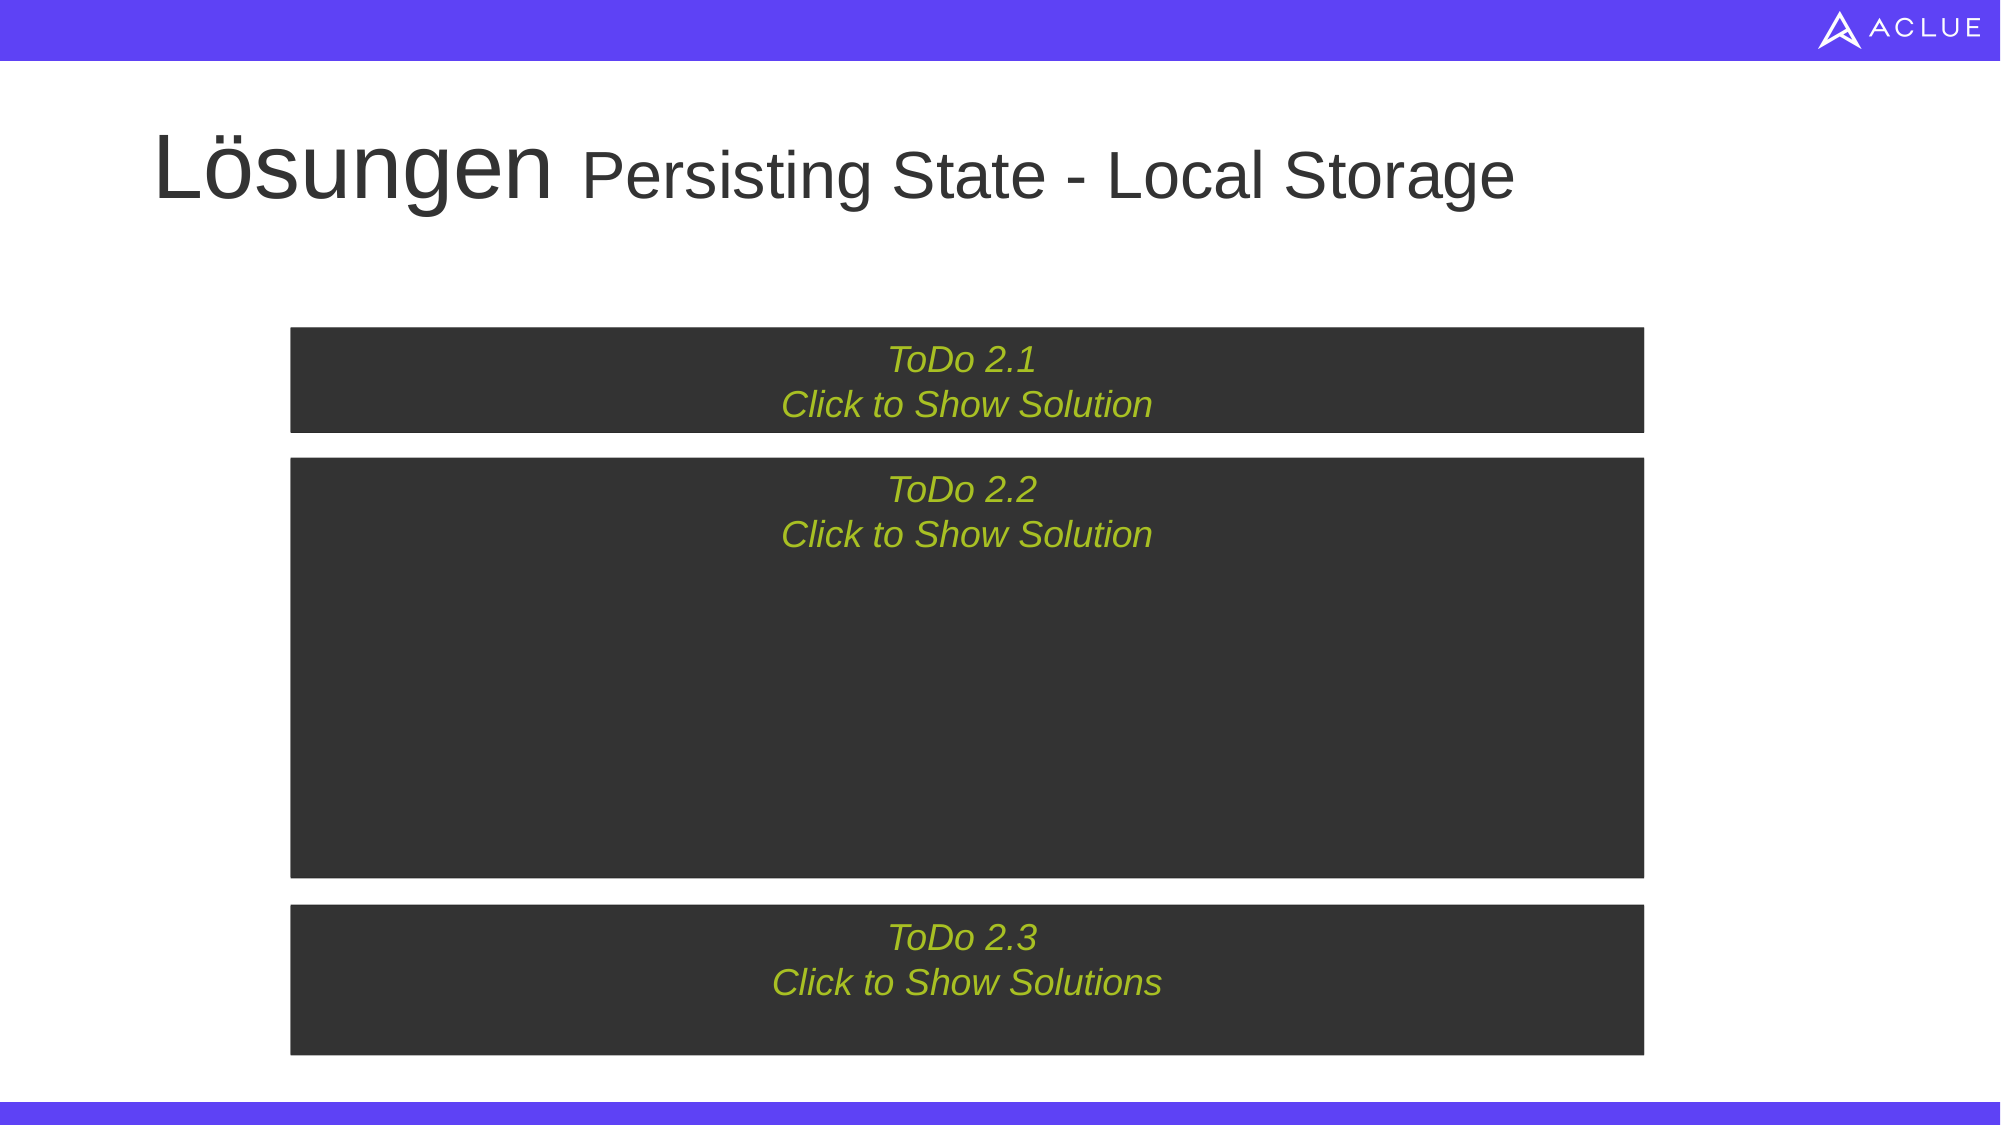

# Lösungen Persisting State - Local Storage
ToDo 2.1
Click to Show Solution
// ToDo 2.1 add loginReducer
login: loginReducer,
ToDo 2.2 update State and save to local Storage
const newState = {
  ...state,
  isLoggedIn: true,
  token,
  ...user,
};
saveToLocalStorage(LOGIN_STATE_TOKEN, newState);
ToDo 2.2
Click to Show Solution

ToDo 2.2 reset State to initialState and remove from local Storage
removeFromLocalStorage(LOGIN_STATE_TOKEN);
return { ...initialState };
ToDo 2.3
Click to Show Solutions